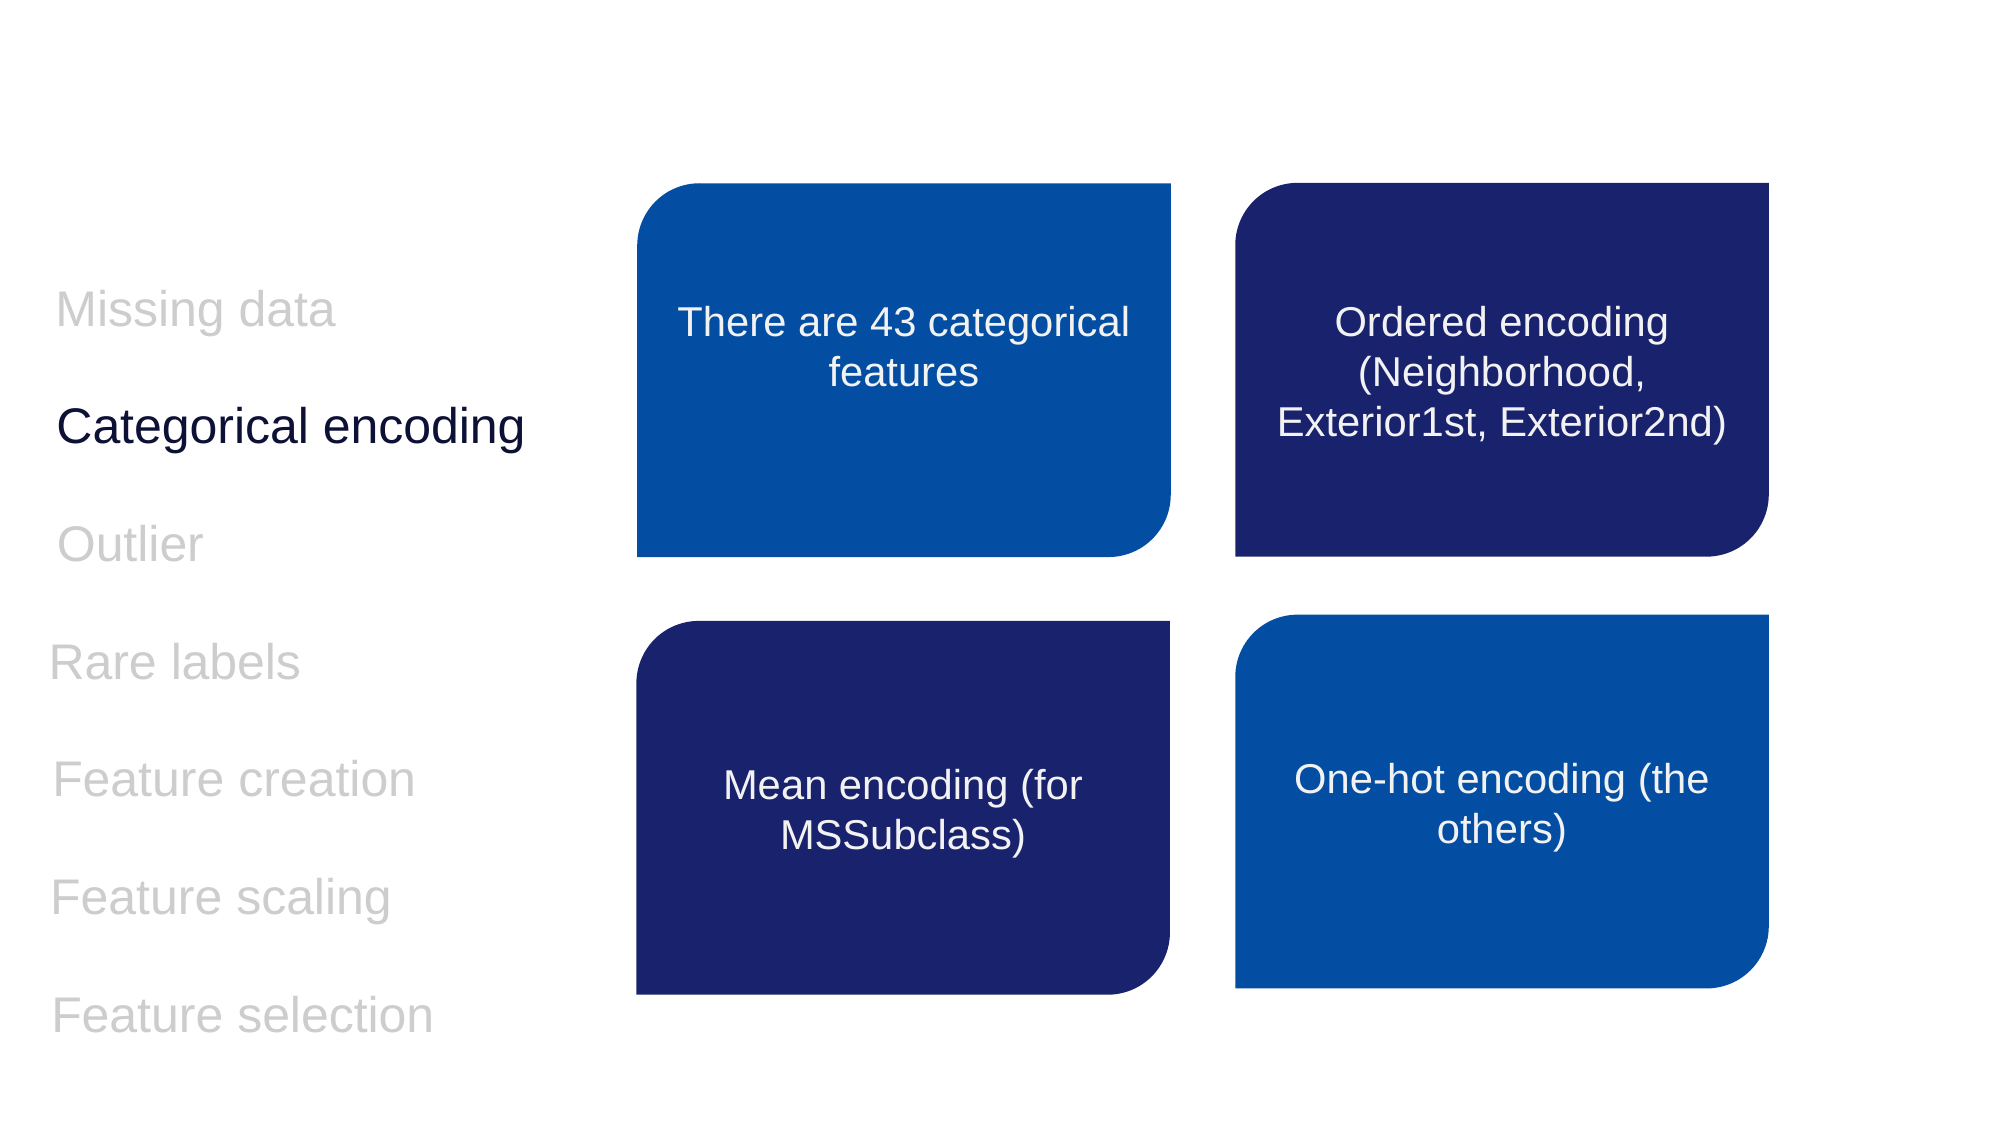

Ordered encoding (Neighborhood, Exterior1st, Exterior2nd)
There are 43 categorical features

Missing data
Categorical encoding
Outlier
One-hot encoding (the others)
Mean encoding (for MSSubclass)
Rare labels
Feature creation
Feature scaling
Feature selection
13